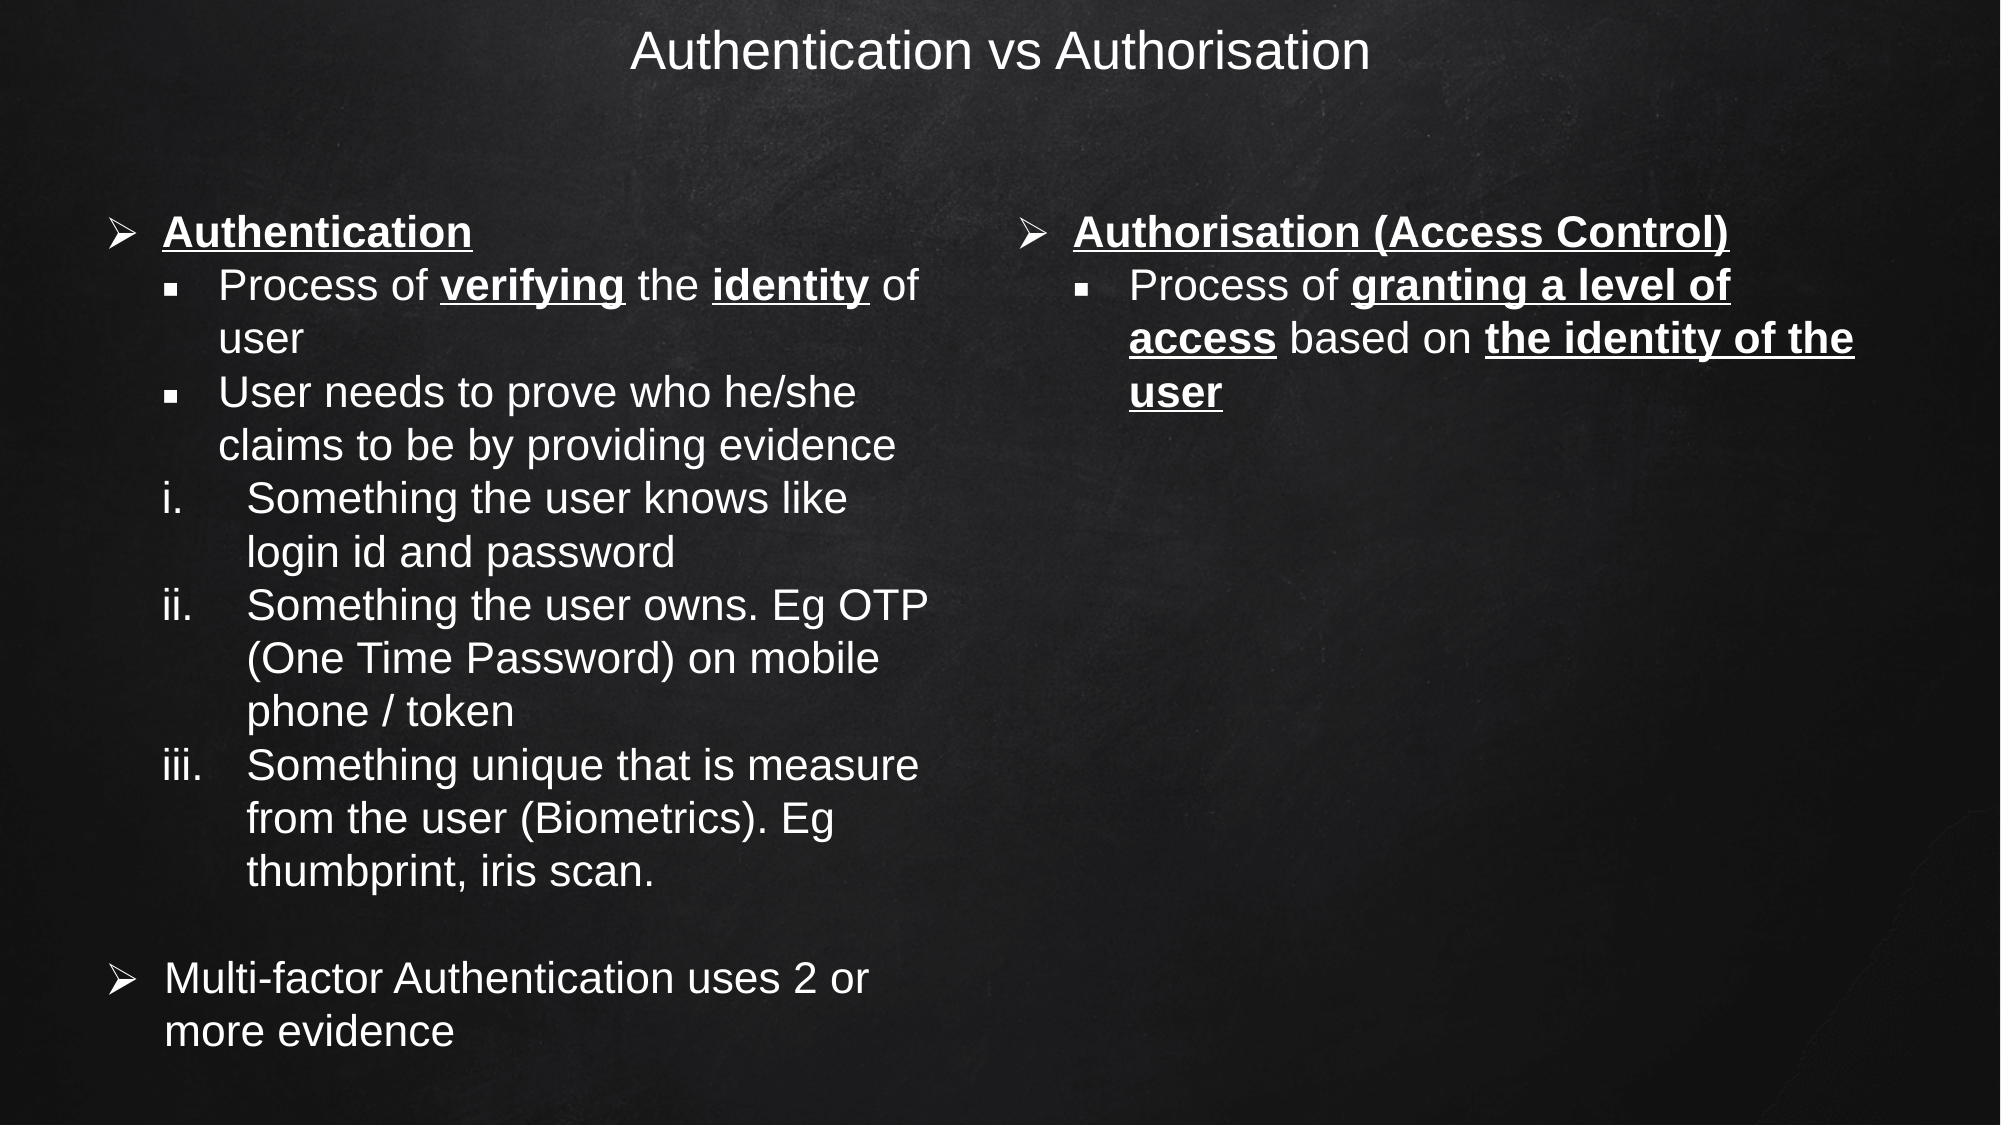

# Authentication vs Authorisation
Authorisation (Access Control)
Process of granting a level of access based on the identity of the user

Authentication
Process of verifying the identity of user
User needs to prove who he/she claims to be by providing evidence
Something the user knows like login id and password
Something the user owns. Eg OTP (One Time Password) on mobile phone / token
Something unique that is measure from the user (Biometrics). Eg thumbprint, iris scan.

Multi-factor Authentication uses 2 or more evidence